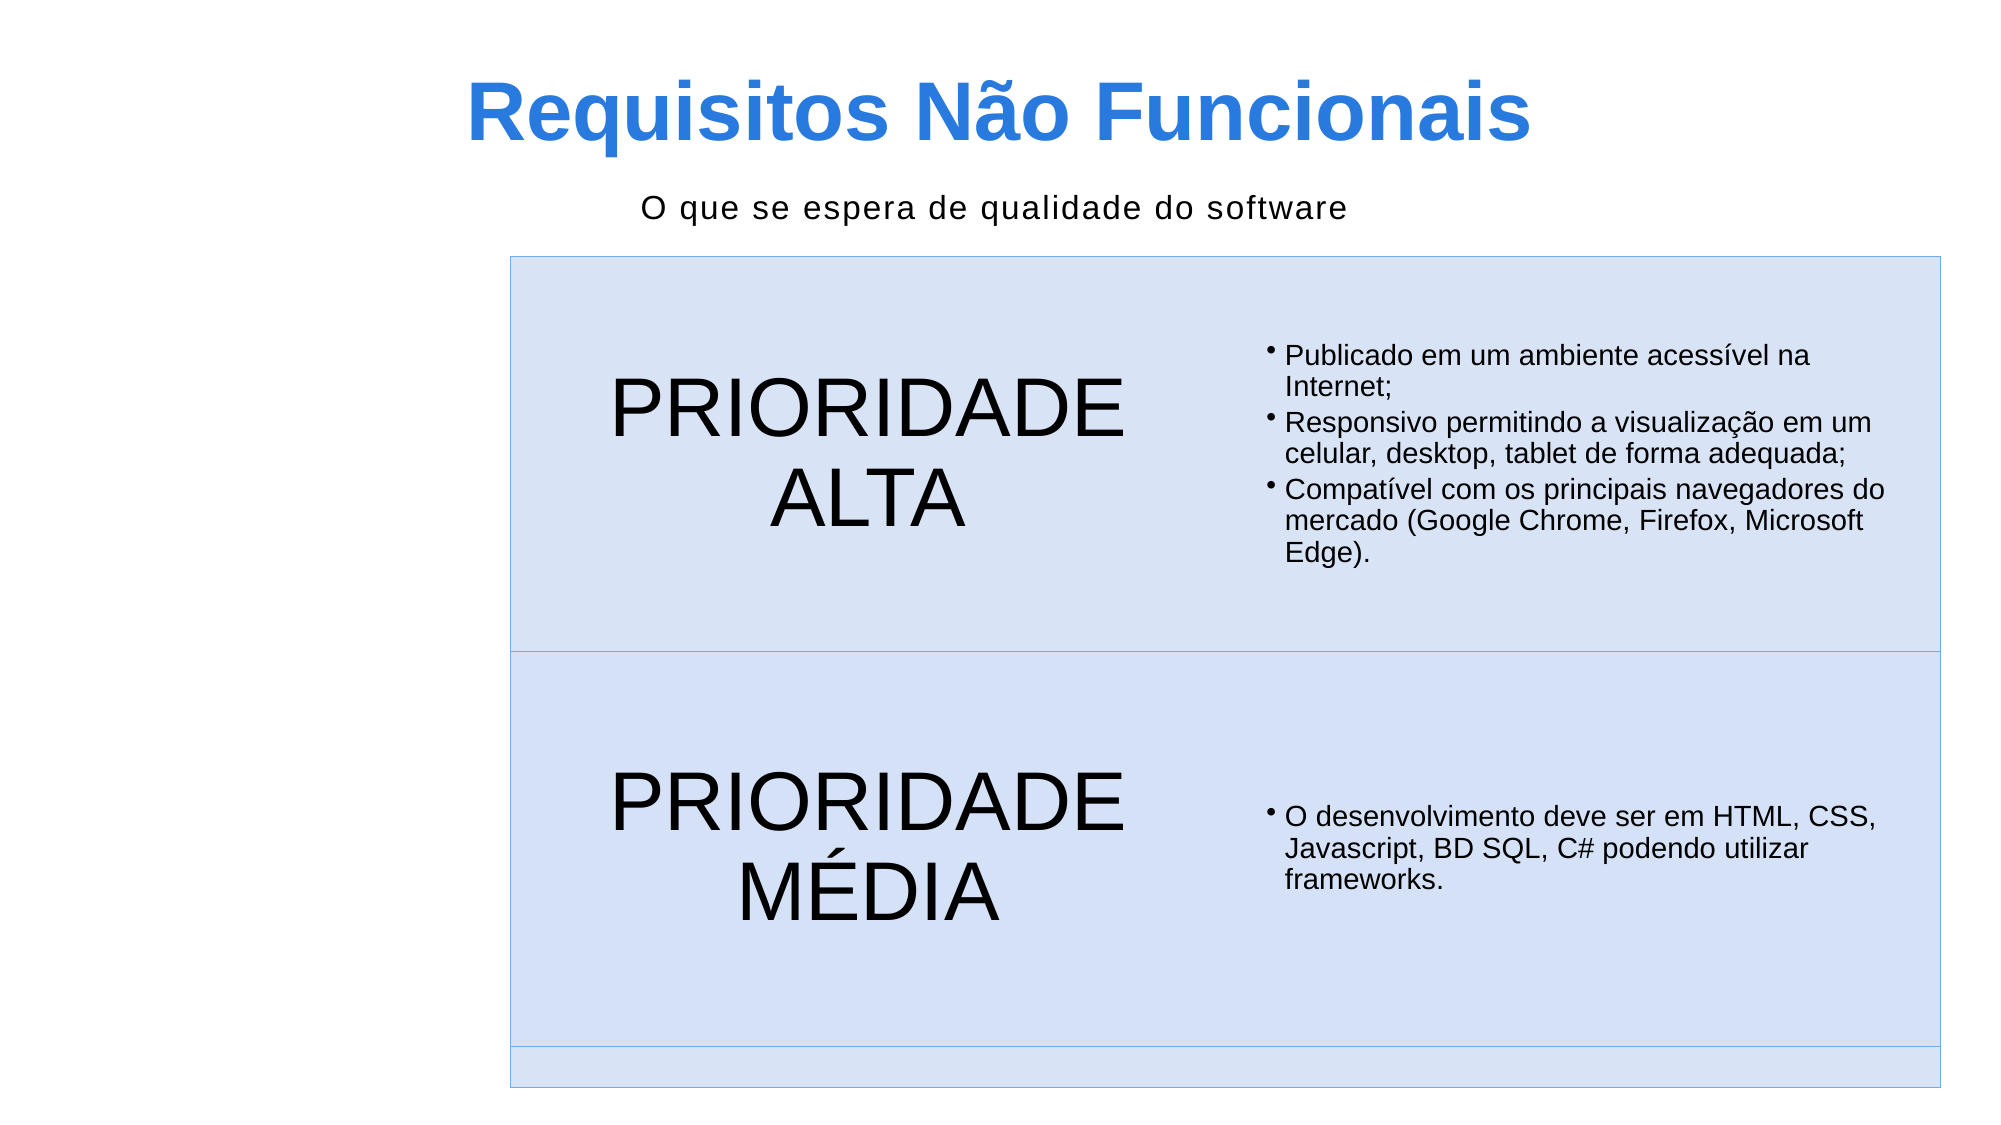

# Requisitos Não Funcionais
O que se espera de qualidade do software
PRIORIDADE ALTA
PRIORIDADE MÉDIA
Publicado em um ambiente acessível na Internet;
Responsivo permitindo a visualização em um celular, desktop, tablet de forma adequada;
Compatível com os principais navegadores do mercado (Google Chrome, Firefox, Microsoft Edge).
O desenvolvimento deve ser em HTML, CSS, Javascript, BD SQL, C# podendo utilizar frameworks.